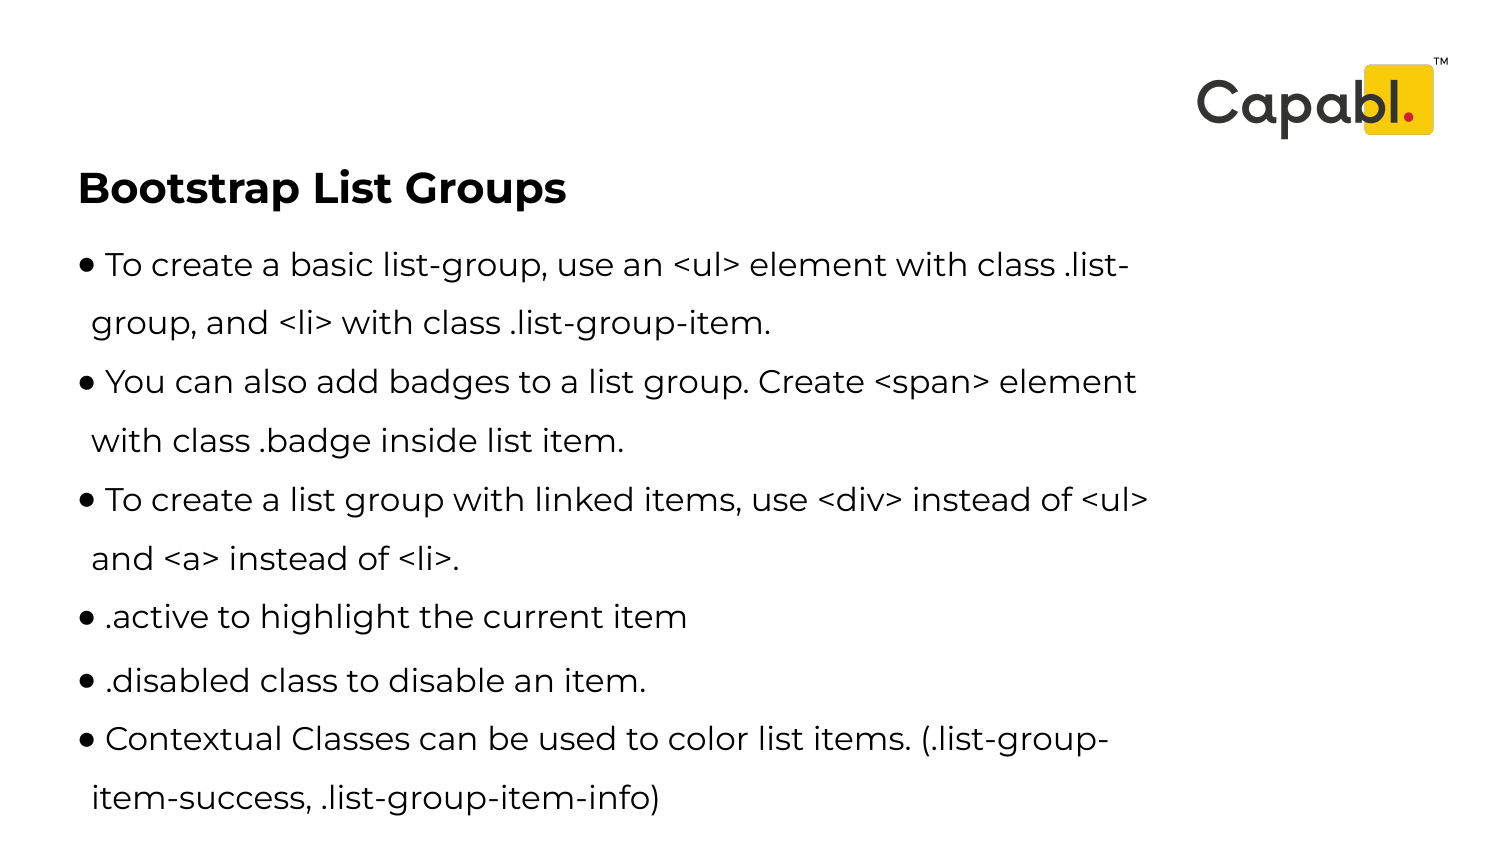

Bootstrap List Groups
# To create a basic list-group, use an <ul> element with class .list-group, and <li> with class .list-group-item.
 You can also add badges to a list group. Create <span> element with class .badge inside list item.
 To create a list group with linked items, use <div> instead of <ul> and <a> instead of <li>.
 .active to highlight the current item

 .disabled class to disable an item.
 Contextual Classes can be used to color list items. (.list-group-item-success, .list-group-item-info)